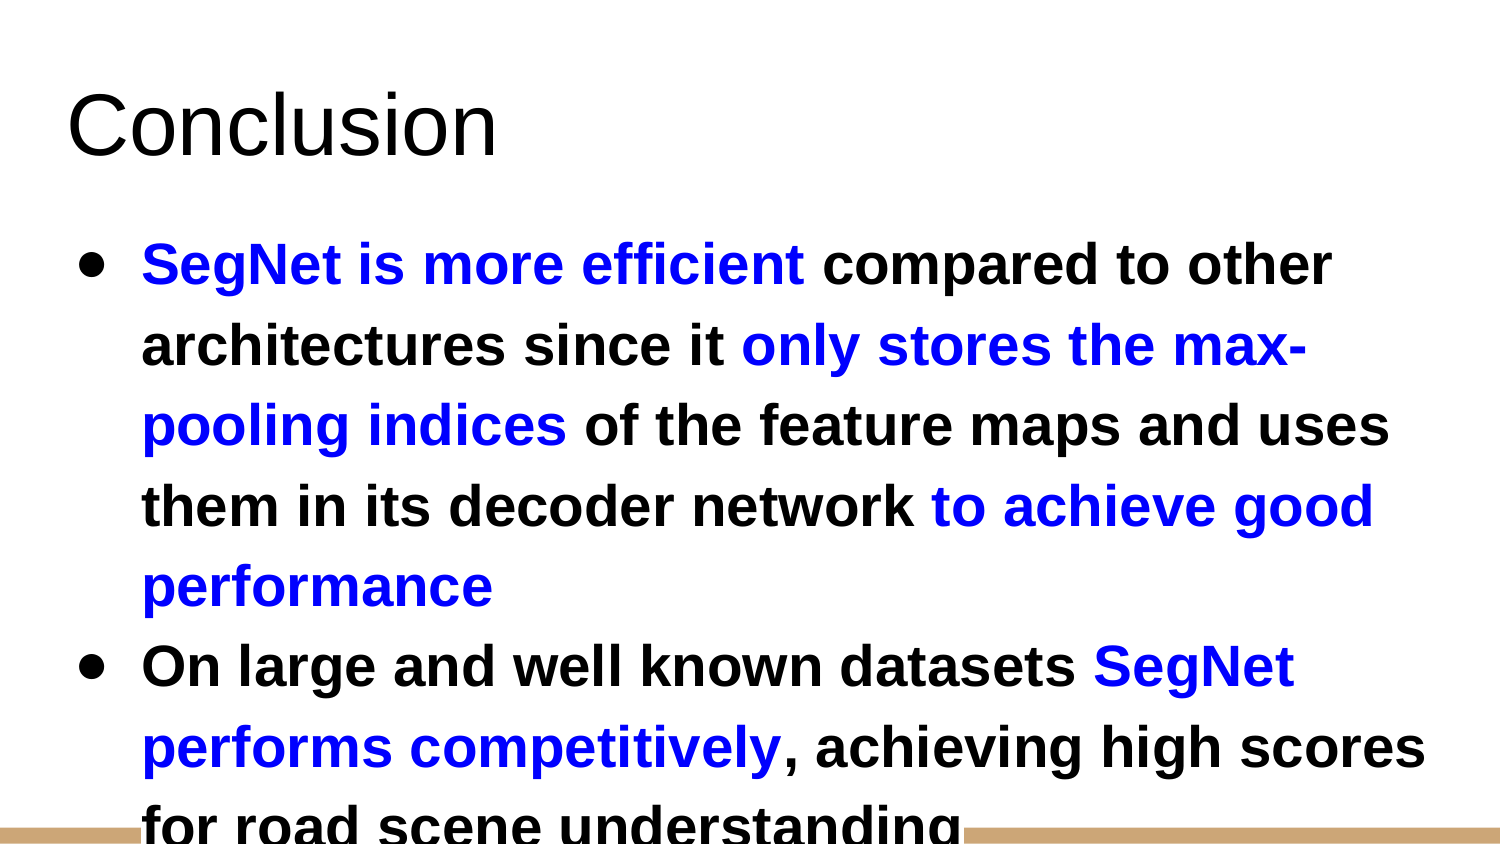

# Conclusion
SegNet is more efficient compared to other architectures since it only stores the max-pooling indices of the feature maps and uses them in its decoder network to achieve good performance
On large and well known datasets SegNet performs competitively, achieving high scores for road scene understanding
End-to-end learning of deep segmentation architectures is a harder challenge